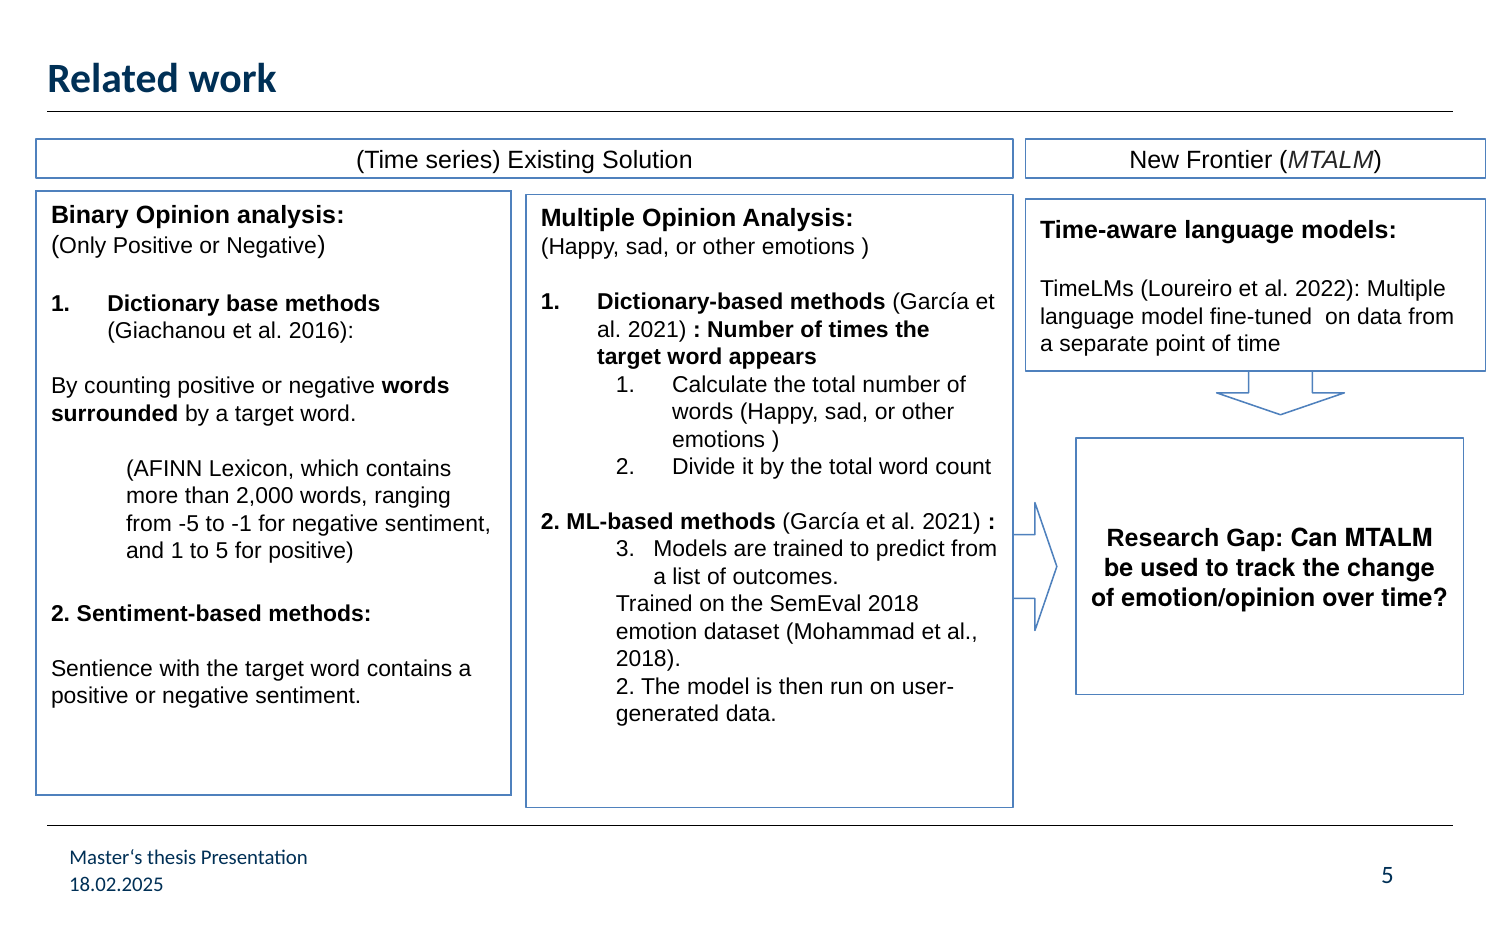

# Related work
(Time series) Existing Solution
New Frontier (MTALM)
Binary Opinion analysis:
(Only Positive or Negative)

Dictionary base methods (Giachanou et al. 2016):

By counting positive or negative words surrounded by a target word.

(AFINN Lexicon, which contains more than 2,000 words, ranging from -5 to -1 for negative sentiment, and 1 to 5 for positive)

2. Sentiment-based methods:

Sentience with the target word contains a positive or negative sentiment.

Multiple Opinion Analysis:
(Happy, sad, or other emotions )

Dictionary-based methods (García et al. 2021) : Number of times the target word appears
Calculate the total number of words (Happy, sad, or other emotions )
Divide it by the total word count

2. ML-based methods (García et al. 2021) :
Models are trained to predict from a list of outcomes.
Trained on the SemEval 2018 emotion dataset (Mohammad et al., 2018).
2. The model is then run on user-generated data.
Time-aware language models:

TimeLMs (Loureiro et al. 2022): Multiple language model fine-tuned  on data from a separate point of time

Research Gap: Can MTALM be used to track the change of emotion/opinion over time?